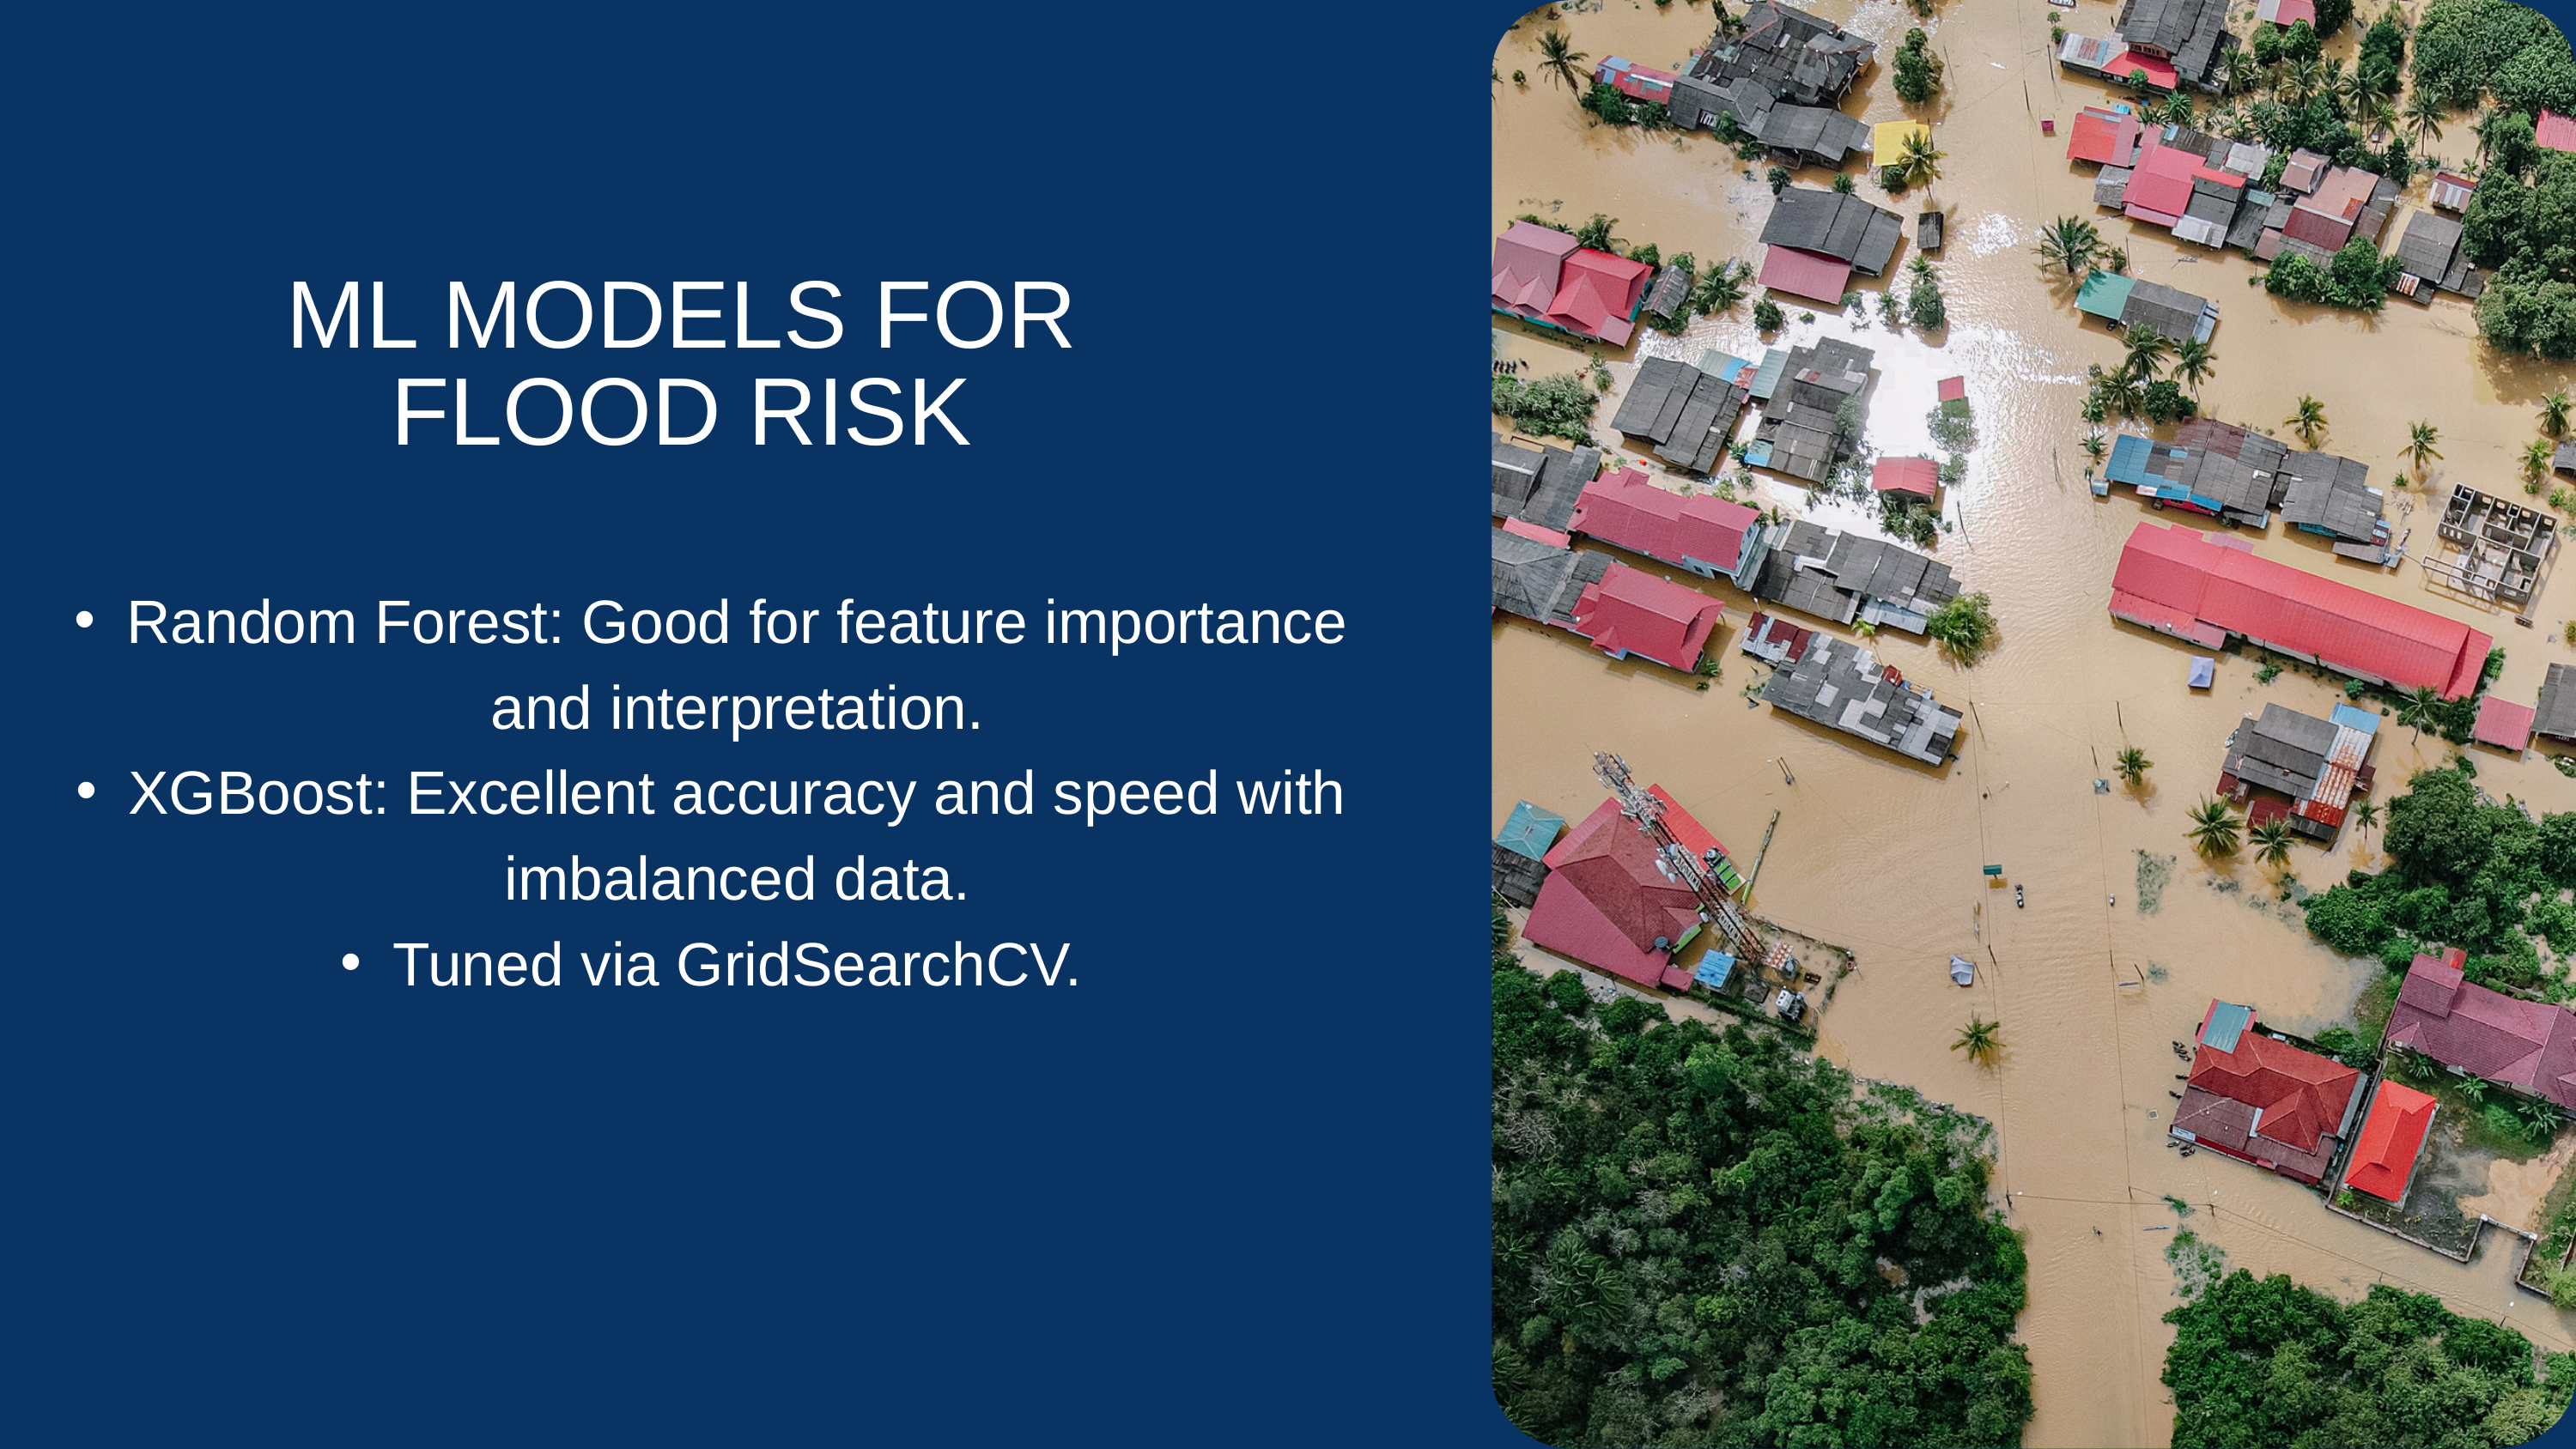

ML MODELS FOR FLOOD RISK

Random Forest: Good for feature importance and interpretation.
XGBoost: Excellent accuracy and speed with imbalanced data.
Tuned via GridSearchCV.